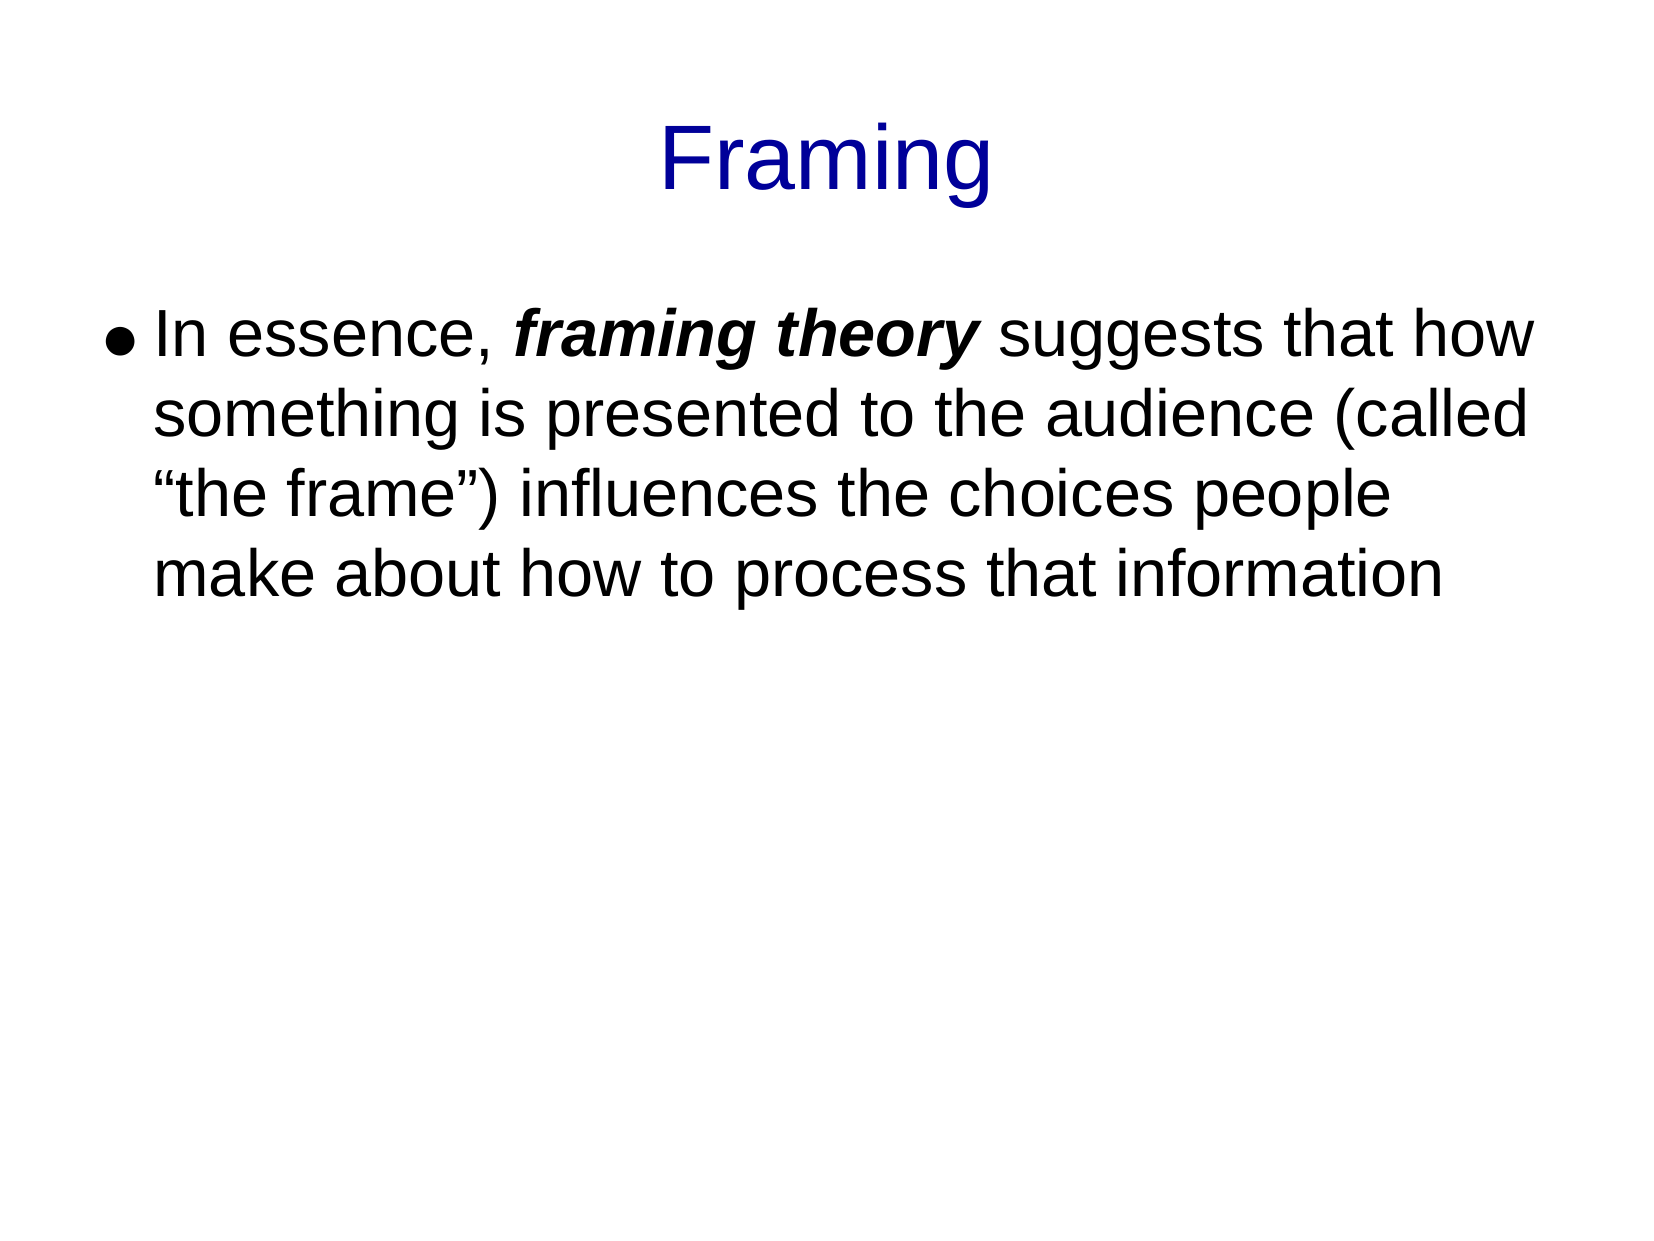

Framing
In essence, framing theory suggests that how something is presented to the audience (called “the frame”) influences the choices people make about how to process that information